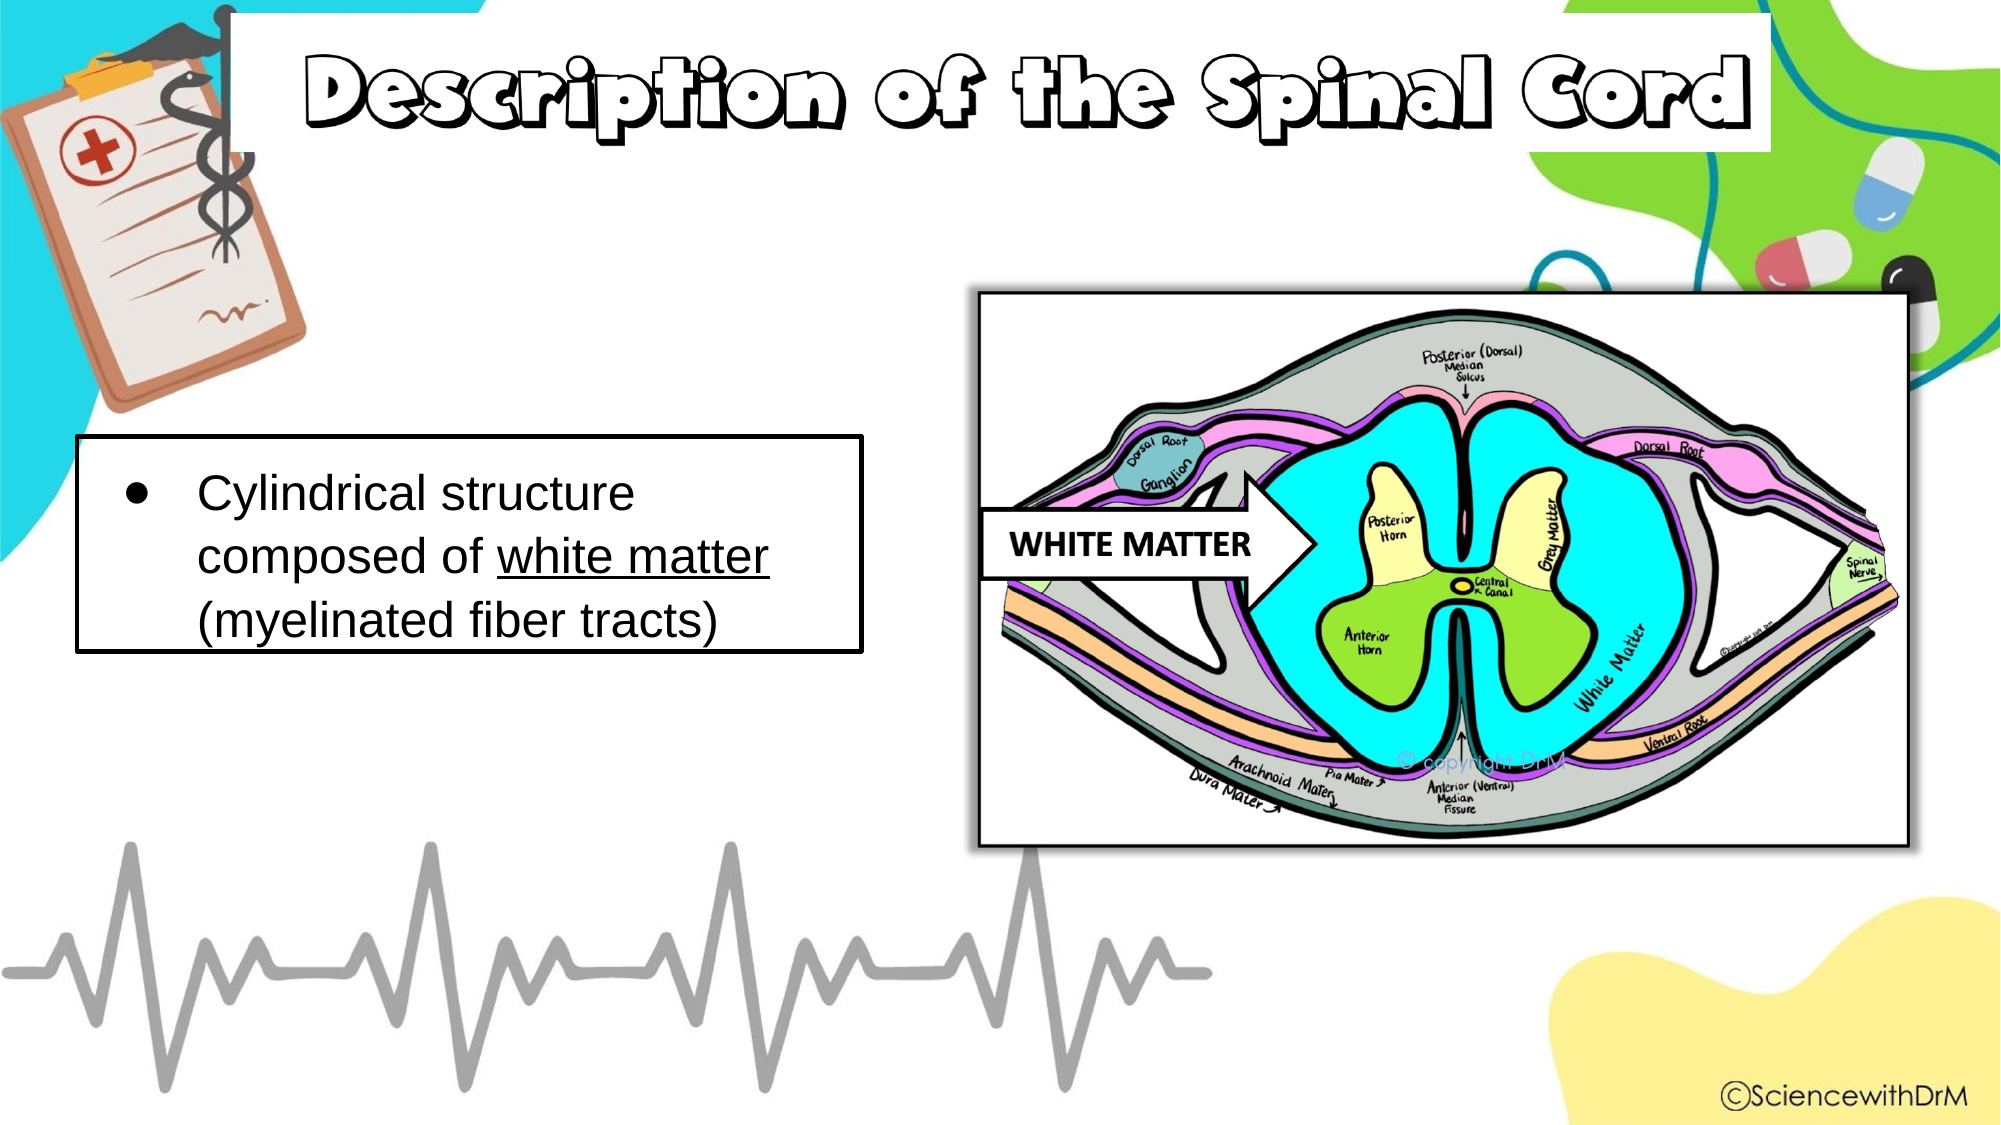

Cylindrical structure composed of white matter (myelinated fiber tracts)